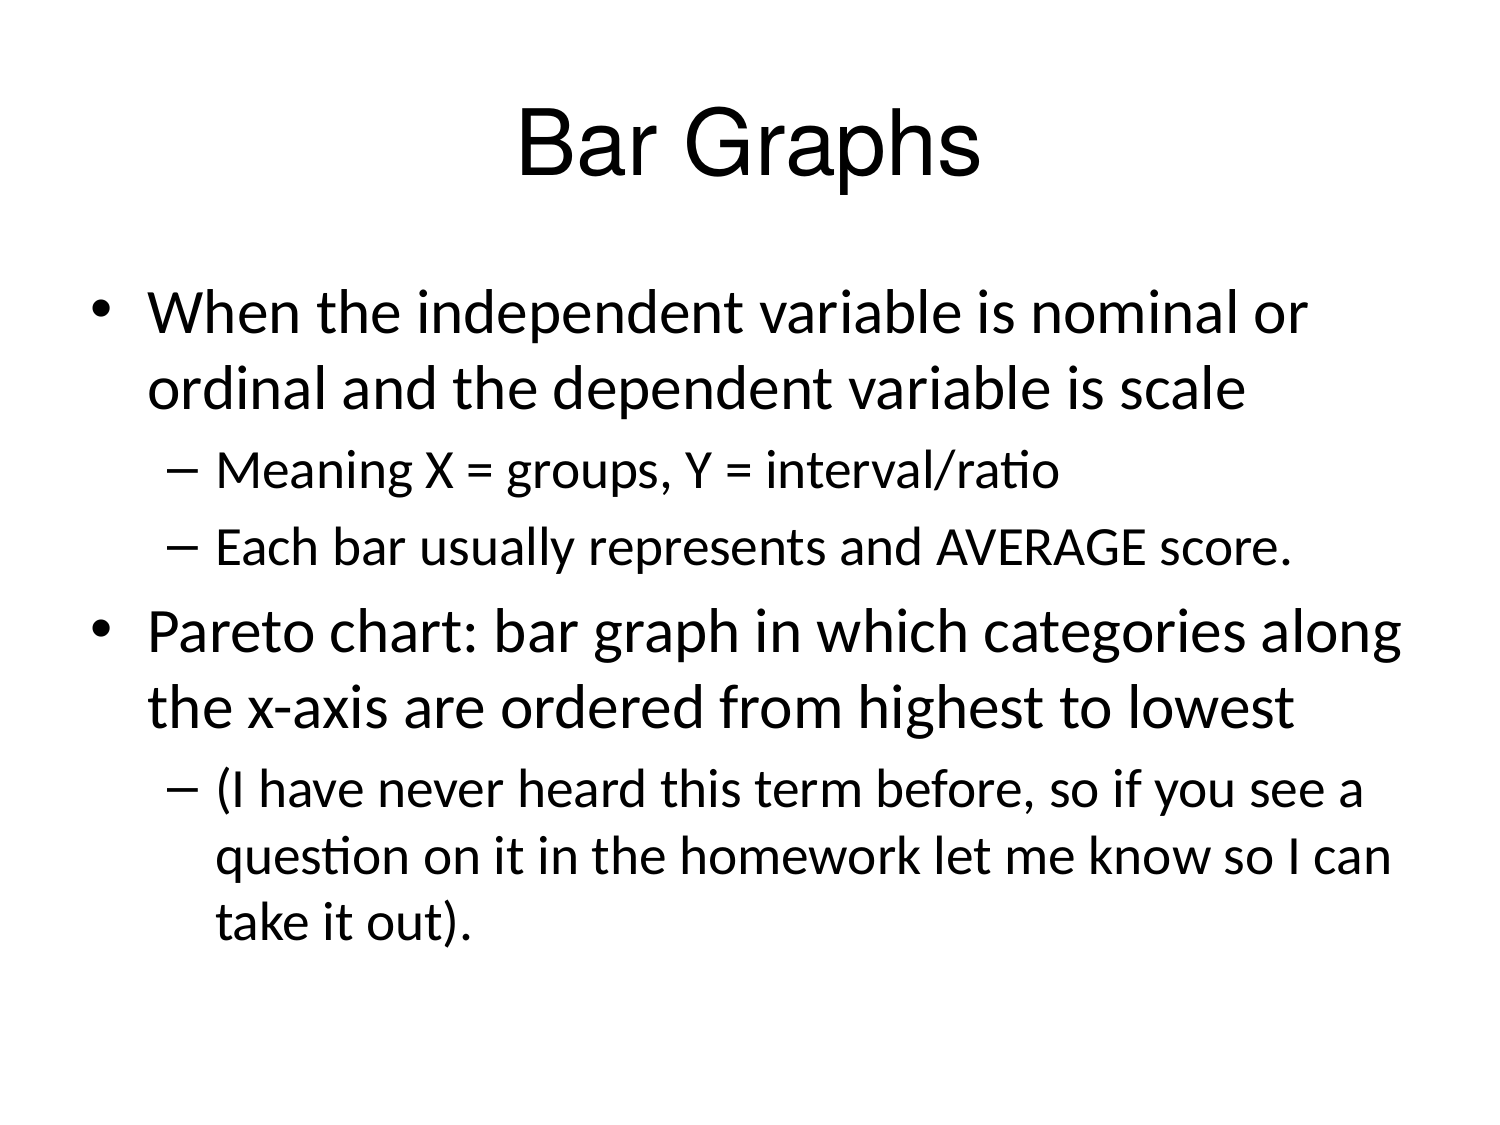

# Bar Graphs
When the independent variable is nominal or ordinal and the dependent variable is scale
Meaning X = groups, Y = interval/ratio
Each bar usually represents and AVERAGE score.
Pareto chart: bar graph in which categories along the x-axis are ordered from highest to lowest
(I have never heard this term before, so if you see a question on it in the homework let me know so I can take it out).